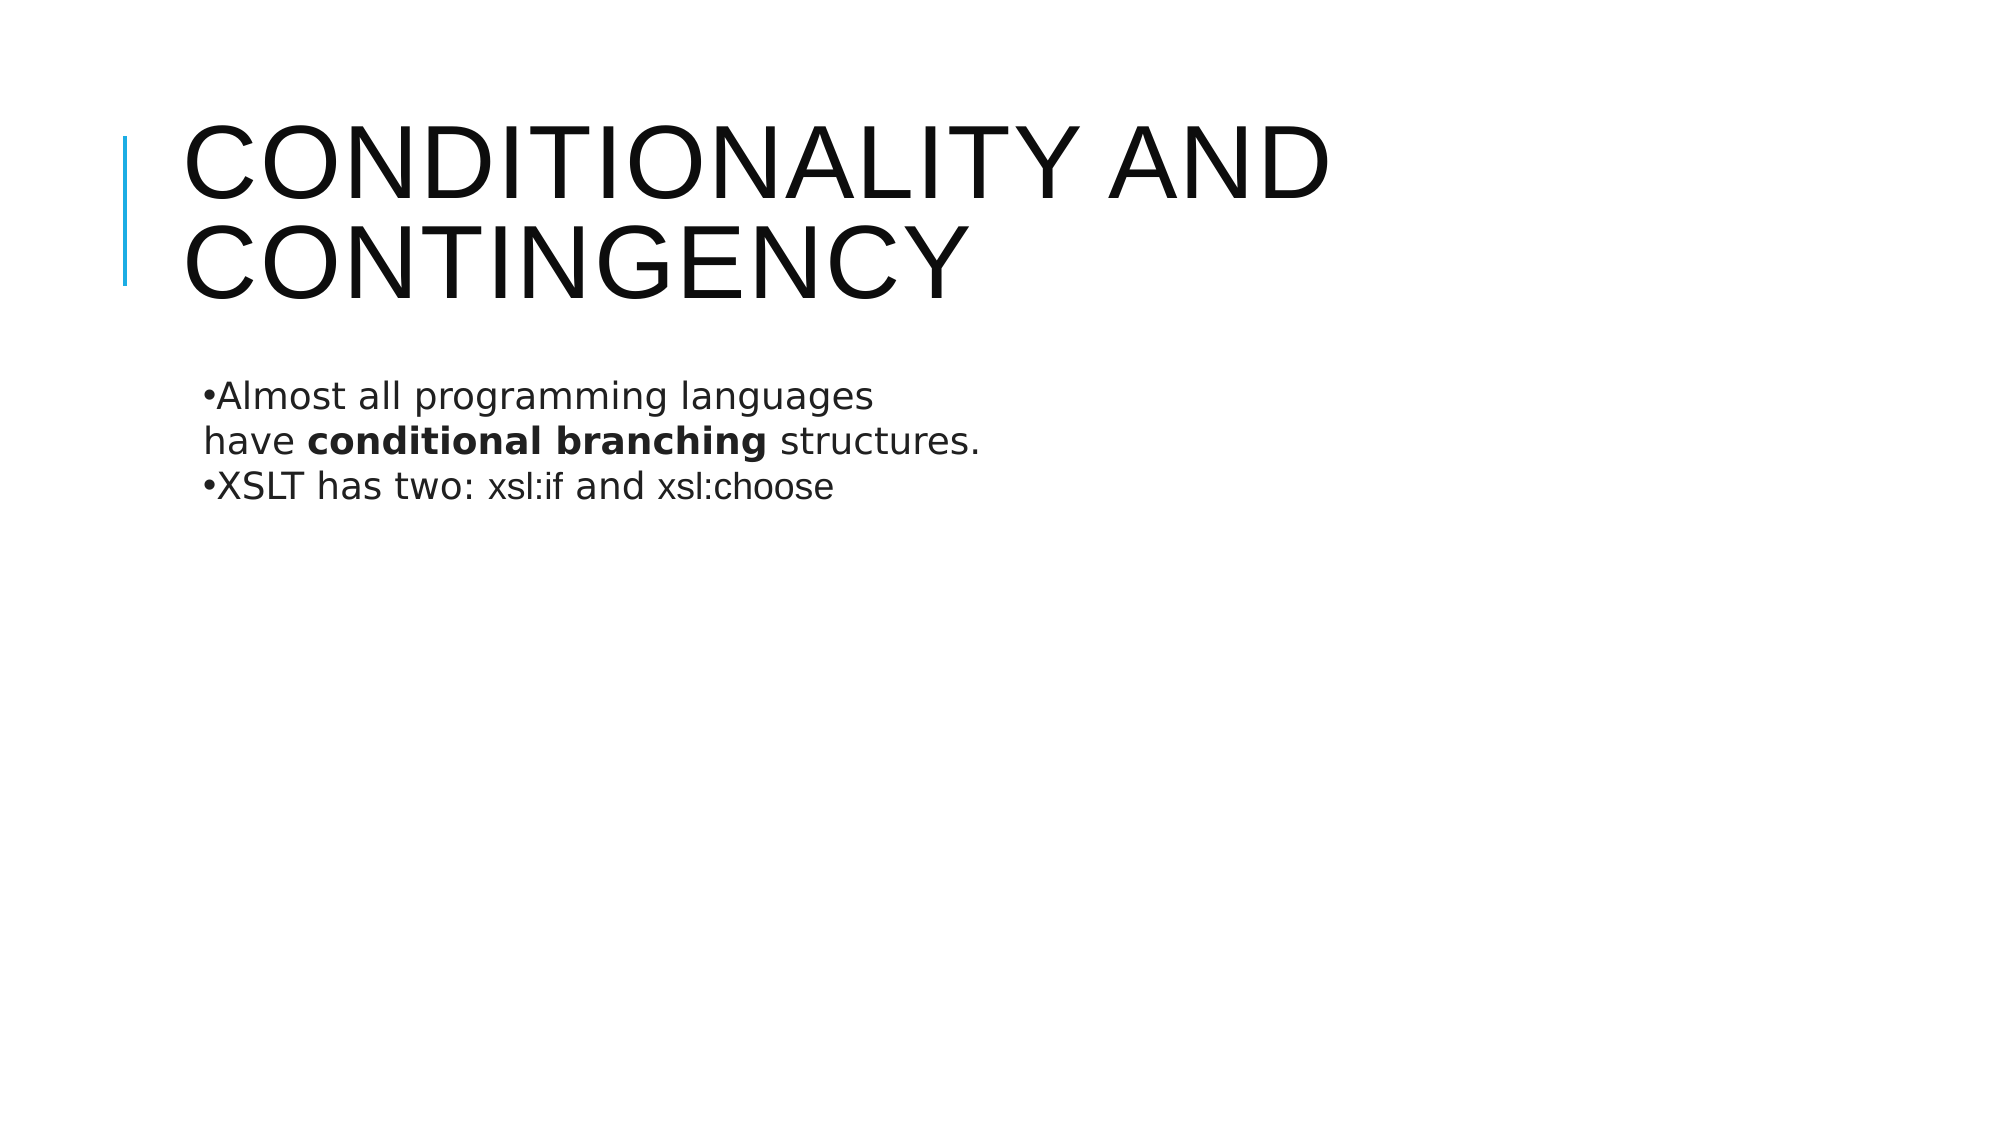

# Conditionality and contingency
Almost all programming languages have conditional branching structures.
XSLT has two: xsl:if and xsl:choose